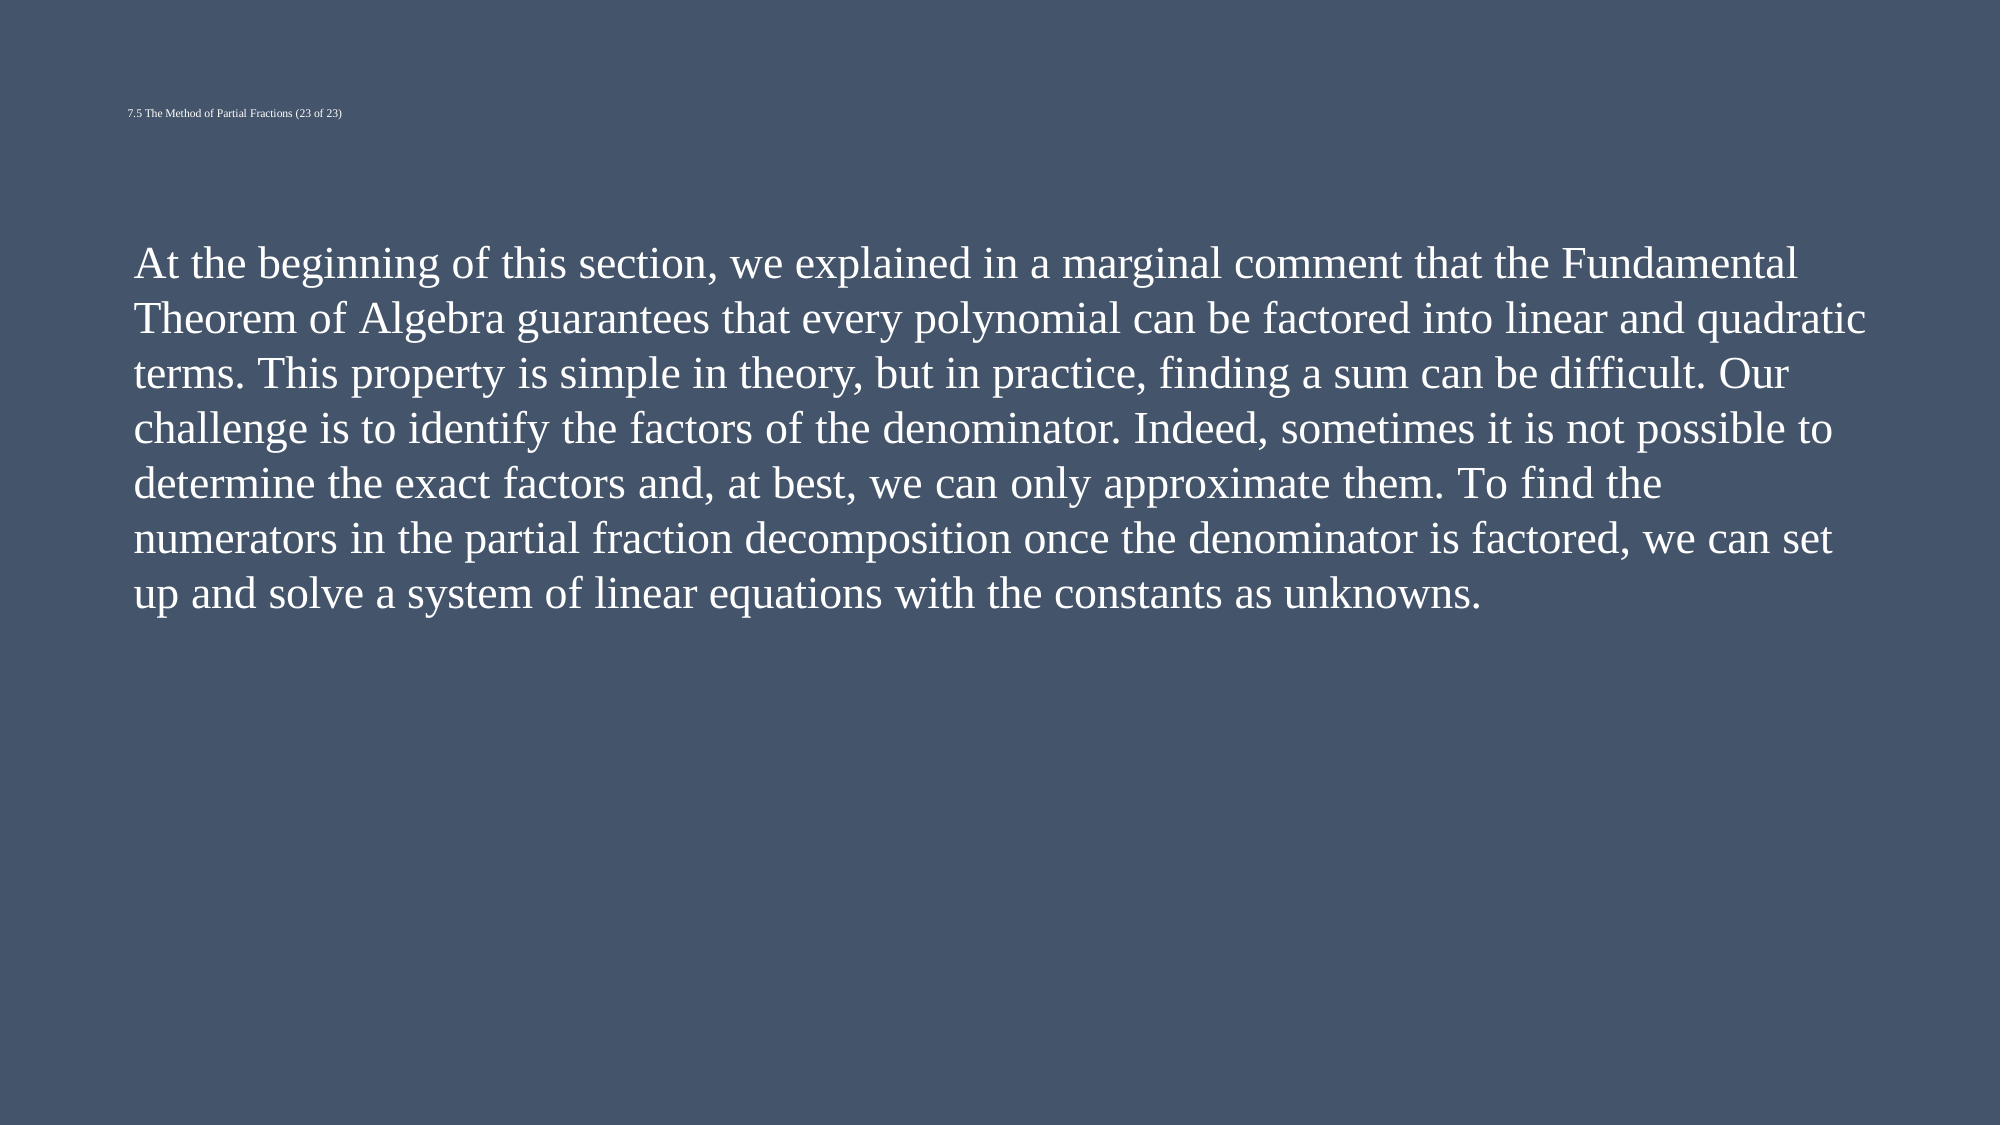

# 7.5 The Method of Partial Fractions (23 of 23)
At the beginning of this section, we explained in a marginal comment that the Fundamental Theorem of Algebra guarantees that every polynomial can be factored into linear and quadratic terms. This property is simple in theory, but in practice, finding a sum can be difficult. Our challenge is to identify the factors of the denominator. Indeed, sometimes it is not possible to determine the exact factors and, at best, we can only approximate them. To find the numerators in the partial fraction decomposition once the denominator is factored, we can set up and solve a system of linear equations with the constants as unknowns.